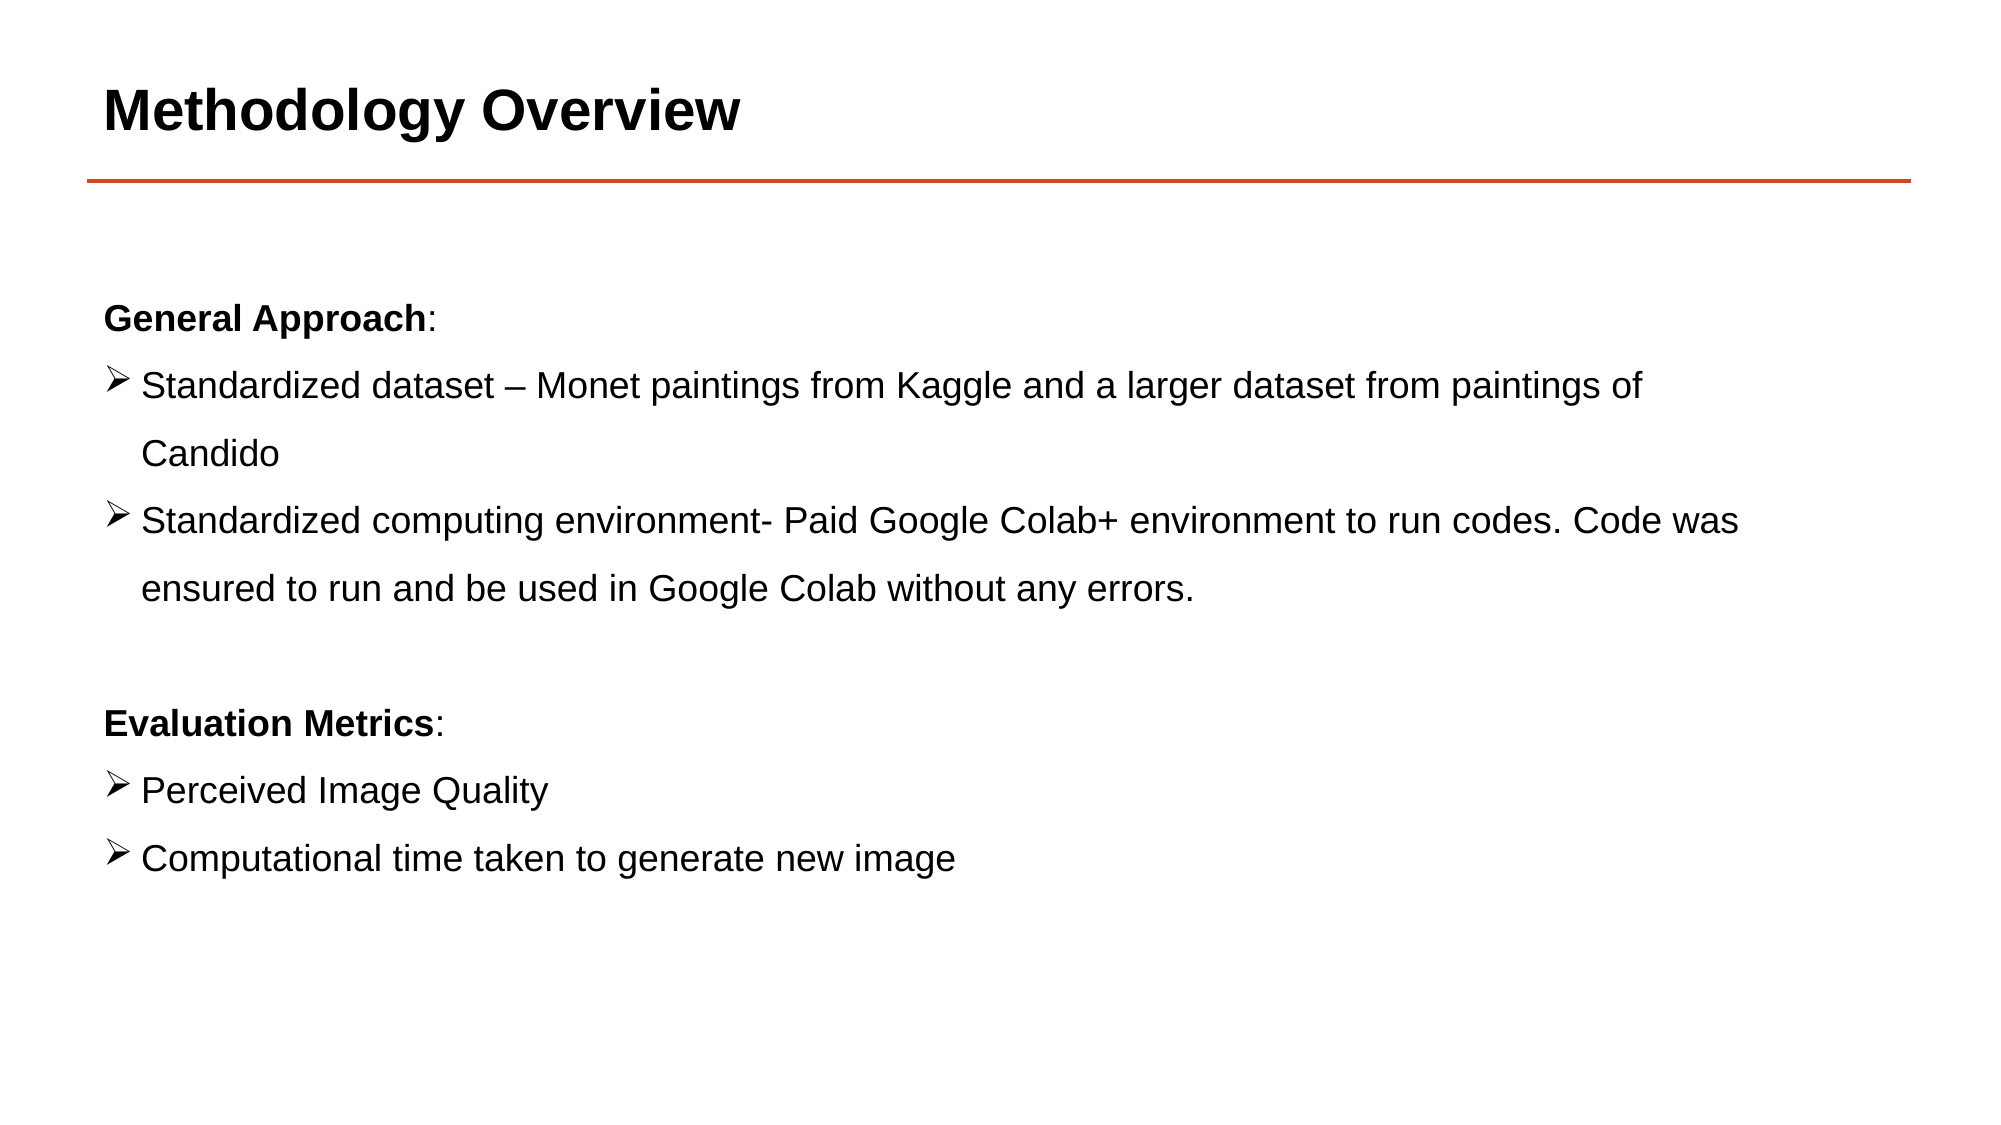

# Methodology Overview
General Approach:
Standardized dataset – Monet paintings from Kaggle and a larger dataset from paintings of Candido
Standardized computing environment- Paid Google Colab+ environment to run codes. Code was ensured to run and be used in Google Colab without any errors.

Evaluation Metrics:
Perceived Image Quality
Computational time taken to generate new image